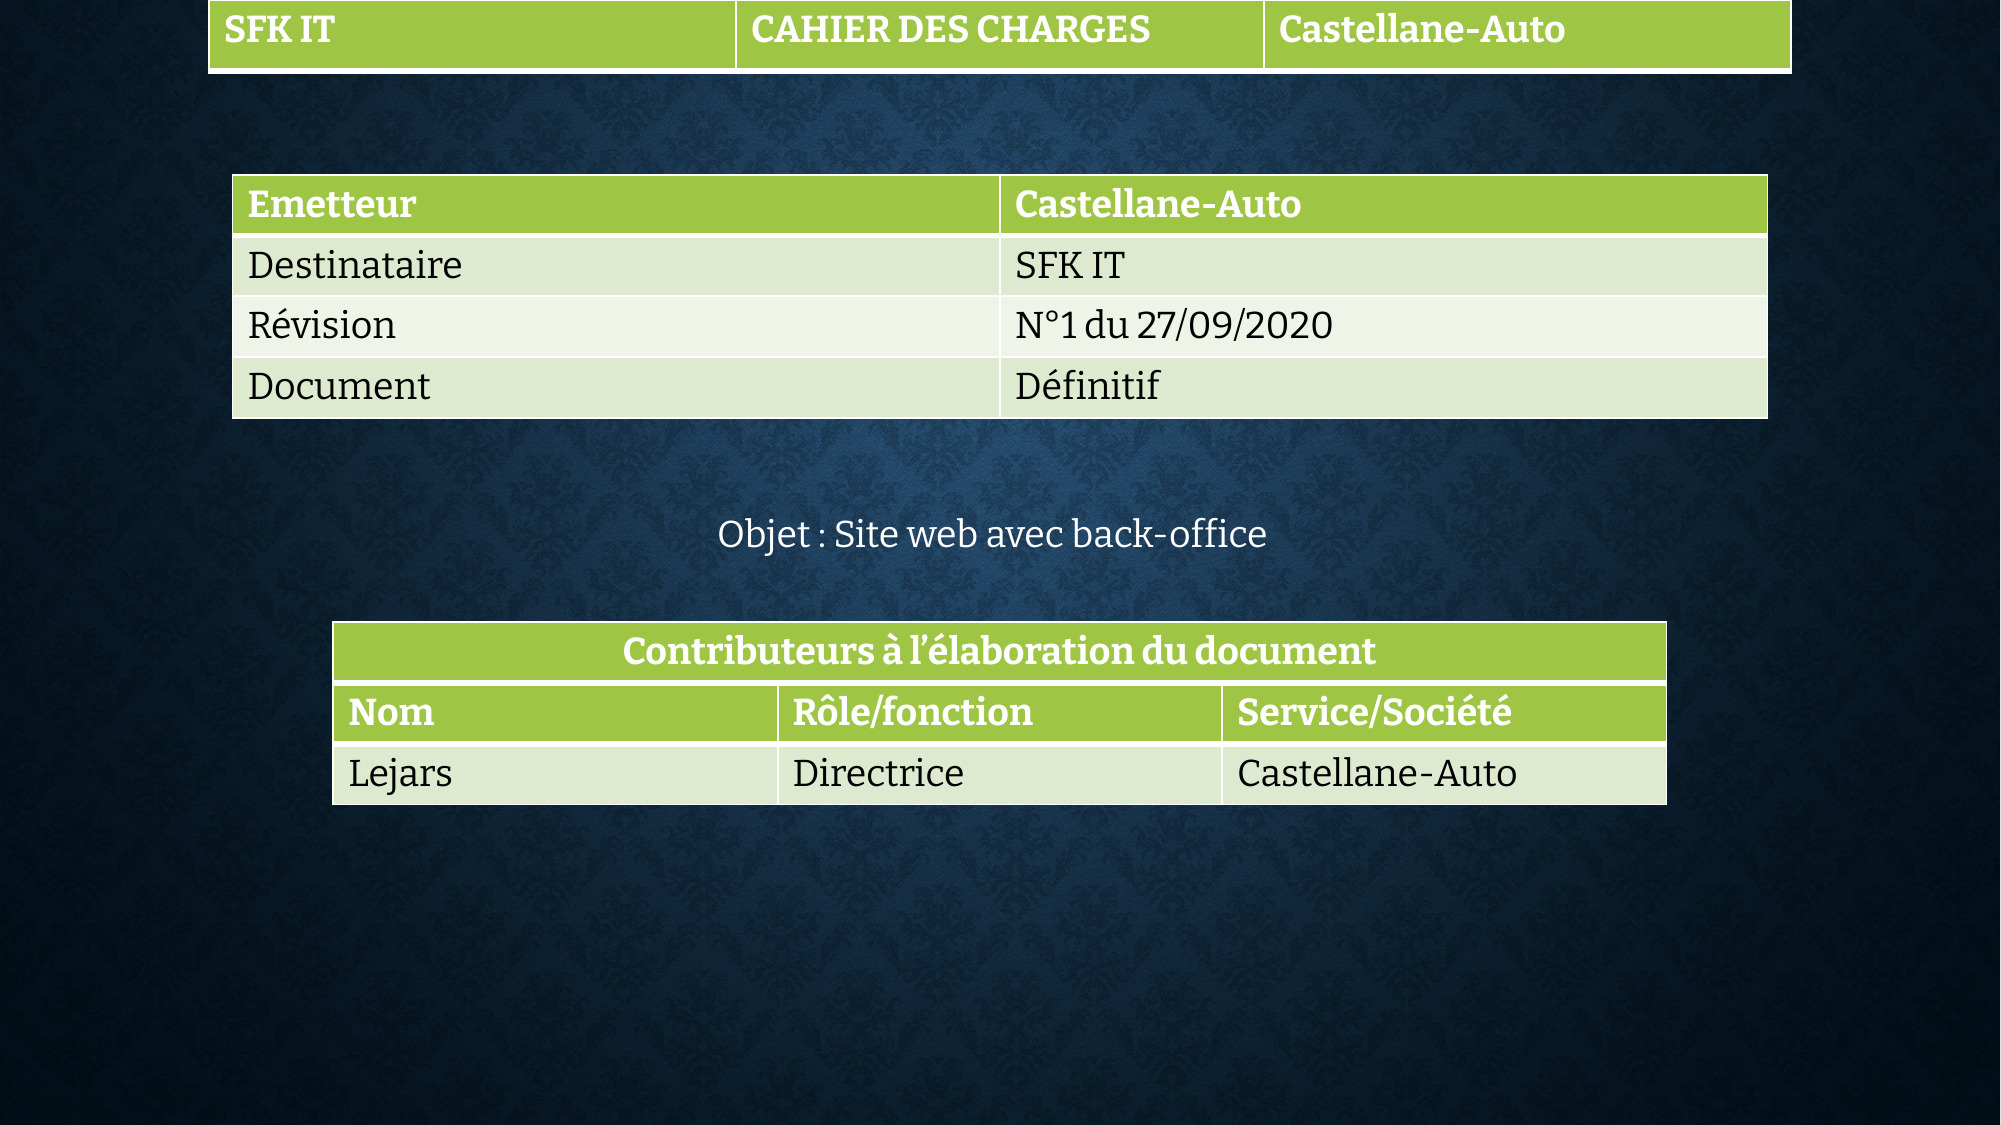

| SFK IT | CAHIER DES CHARGES | Castellane-Auto |
| --- | --- | --- |
| Emetteur | Castellane-Auto |
| --- | --- |
| Destinataire | SFK IT |
| Révision | N°1 du 27/09/2020 |
| Document | Définitif |
Objet : Site web avec back-office
| Contributeurs à l’élaboration du document |
| --- |
| Nom | Rôle/fonction | Service/Société |
| --- | --- | --- |
| Lejars | Directrice | Castellane-Auto |